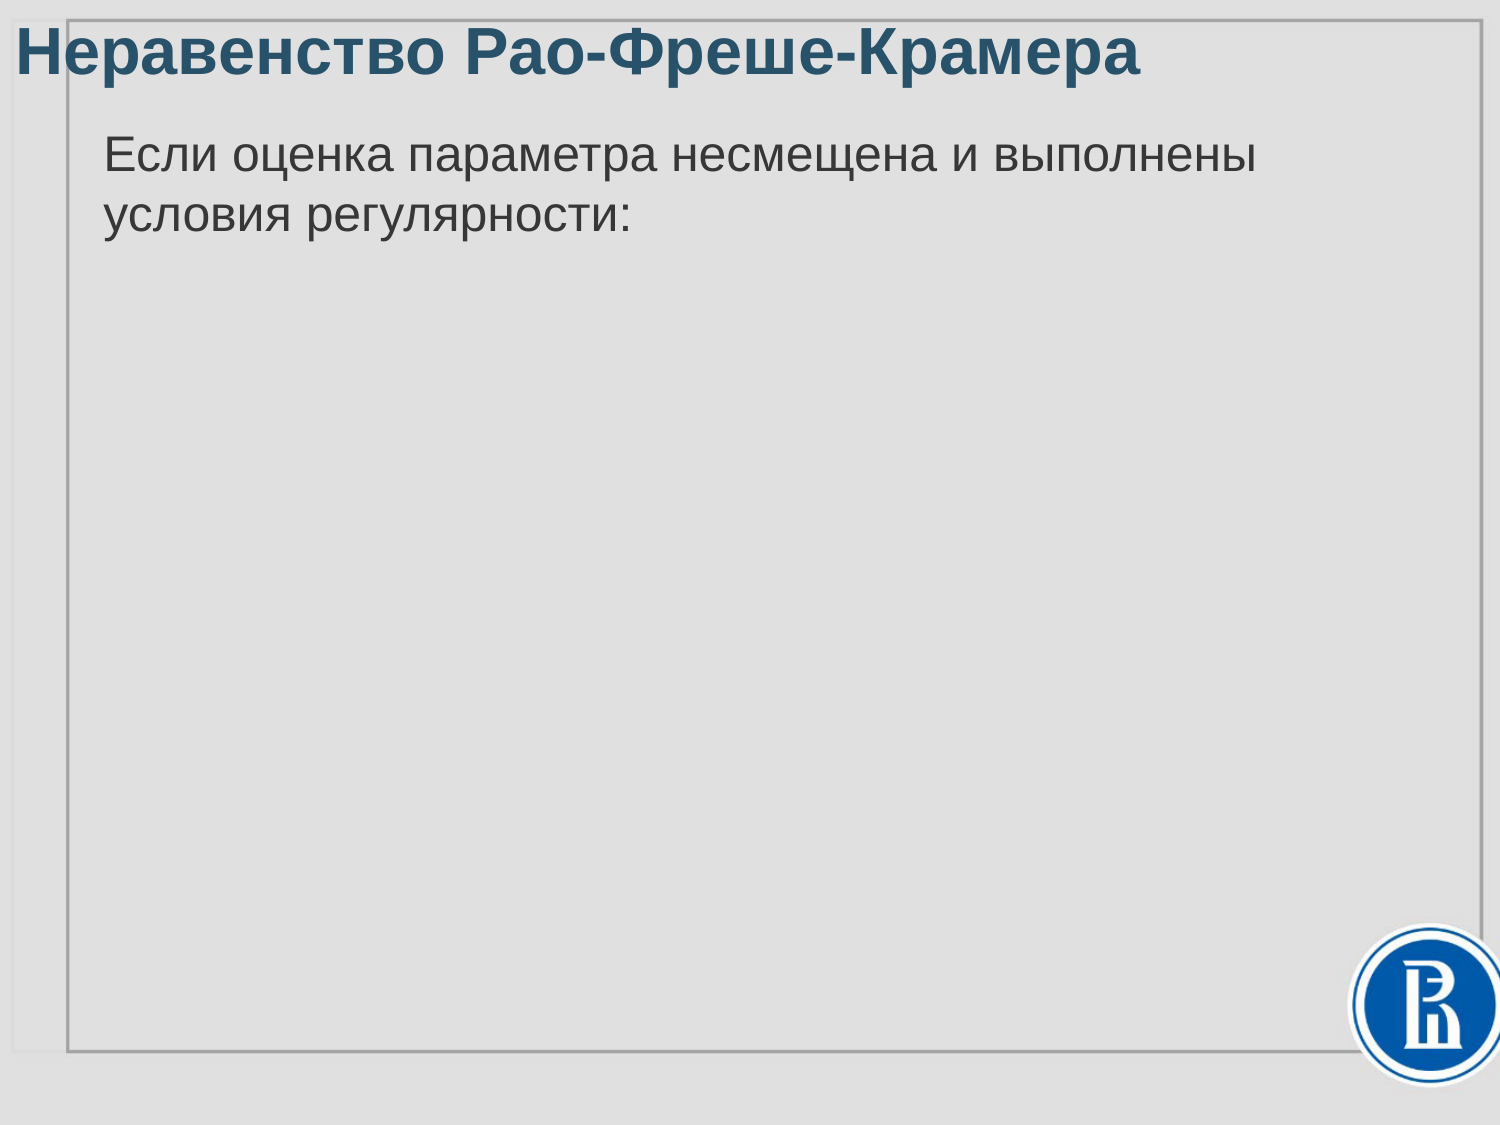

Неравенство Рао-Фреше-Крамера
Если оценка параметра несмещена и выполнены условия регулярности: